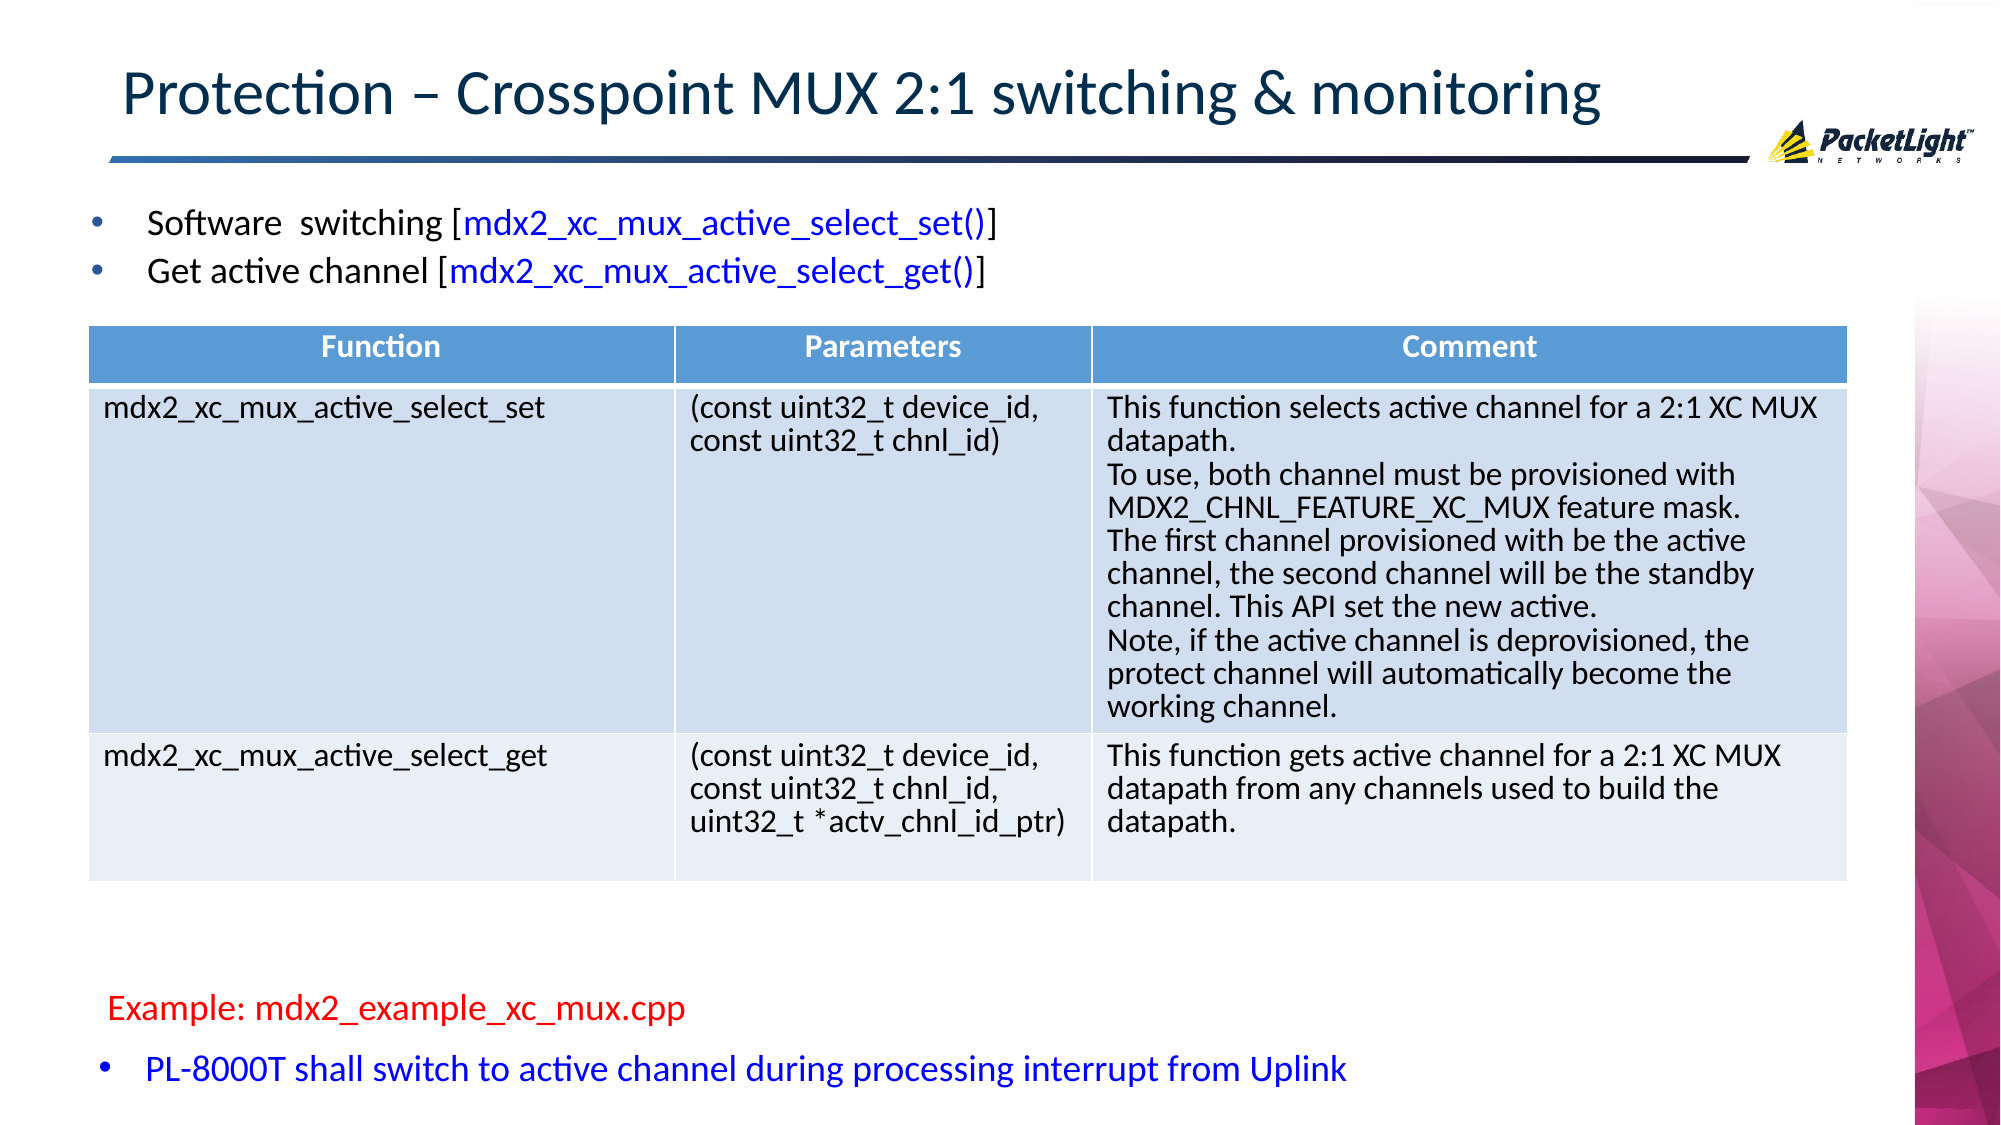

# Protection – Crosspoint MUX 2:1 switching & monitoring
Software  switching [mdx2_xc_mux_active_select_set()]
Get active channel [mdx2_xc_mux_active_select_get()]

| Function | Parameters | Comment |
| --- | --- | --- |
| mdx2\_xc\_mux\_active\_select\_set | (const uint32\_t device\_id, const uint32\_t chnl\_id) | This function selects active channel for a 2:1 XC MUX datapath. To use, both channel must be provisioned with MDX2\_CHNL\_FEATURE\_XC\_MUX feature mask. The first channel provisioned with be the active channel, the second channel will be the standby channel. This API set the new active. Note, if the active channel is deprovisioned, the protect channel will automatically become the working channel. |
| mdx2\_xc\_mux\_active\_select\_get | (const uint32\_t device\_id, const uint32\_t chnl\_id, uint32\_t \*actv\_chnl\_id\_ptr) | This function gets active channel for a 2:1 XC MUX datapath from any channels used to build the datapath. |
Example: mdx2_example_xc_mux.cpp
PL-8000T shall switch to active channel during processing interrupt from Uplink